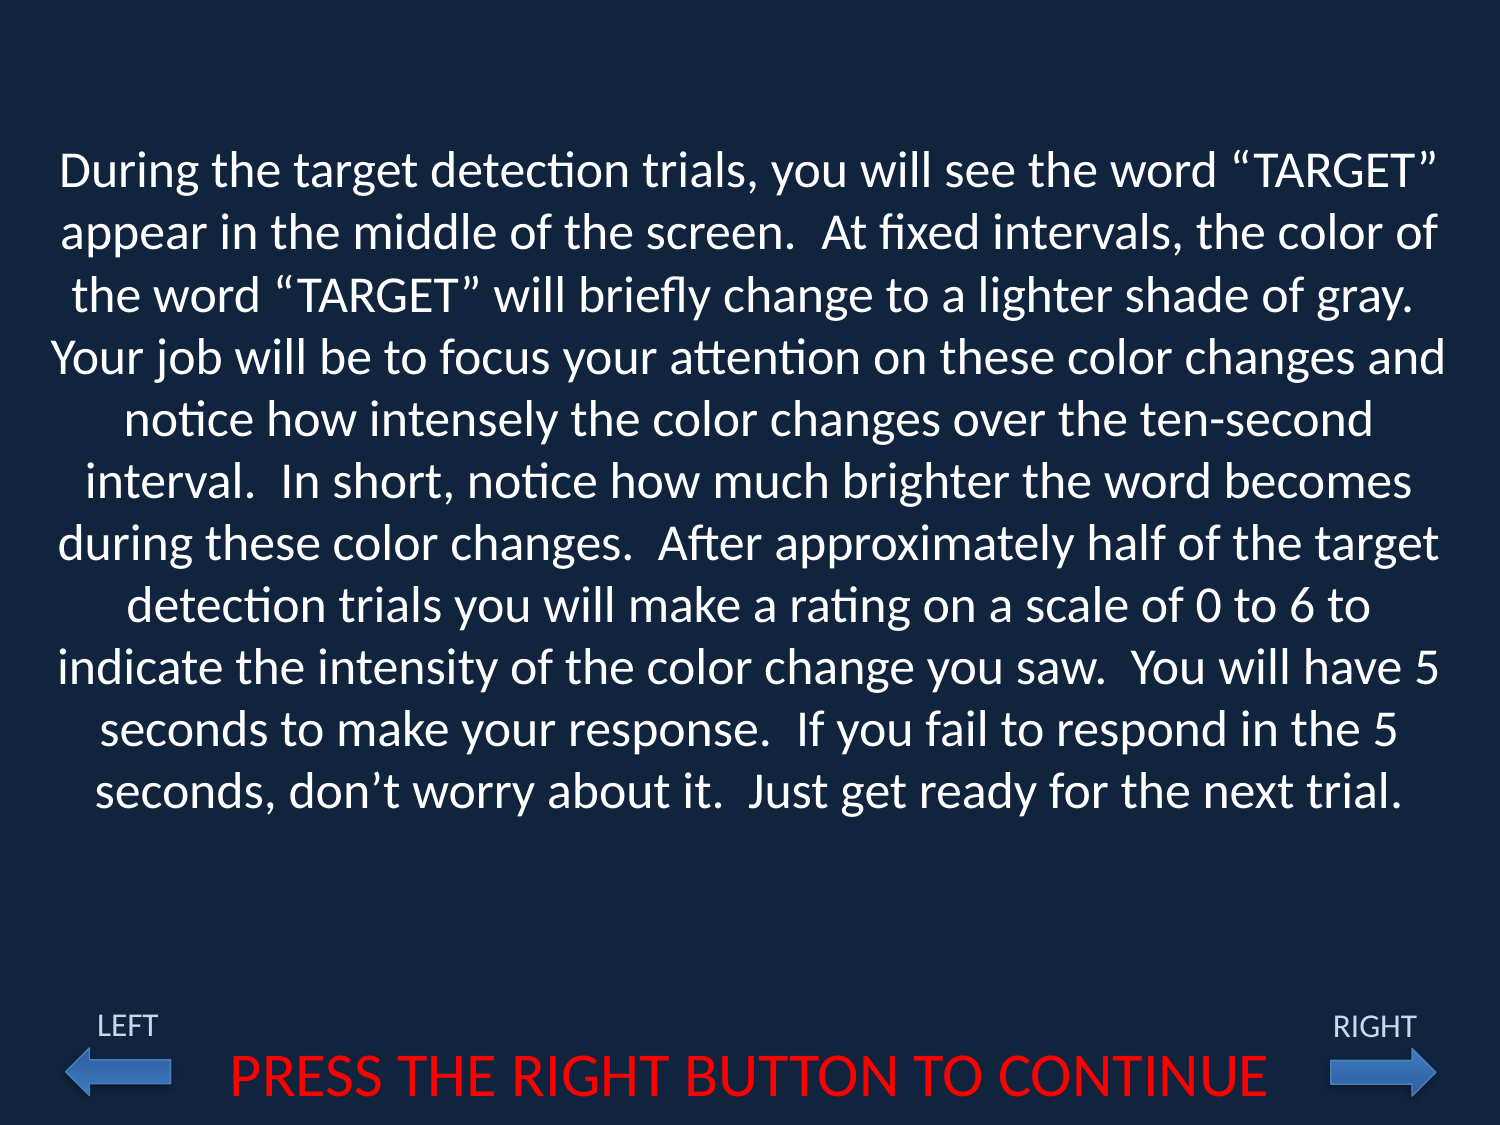

During the target detection trials, you will see the word “TARGET” appear in the middle of the screen.  At fixed intervals, the color of the word “TARGET” will briefly change to a lighter shade of gray.  Your job will be to focus your attention on these color changes and notice how intensely the color changes over the ten-second interval.  In short, notice how much brighter the word becomes during these color changes.  After approximately half of the target detection trials you will make a rating on a scale of 0 to 6 to indicate the intensity of the color change you saw.  You will have 5 seconds to make your response.  If you fail to respond in the 5 seconds, don’t worry about it.  Just get ready for the next trial.
LEFT
RIGHT
PRESS THE RIGHT BUTTON TO CONTINUE